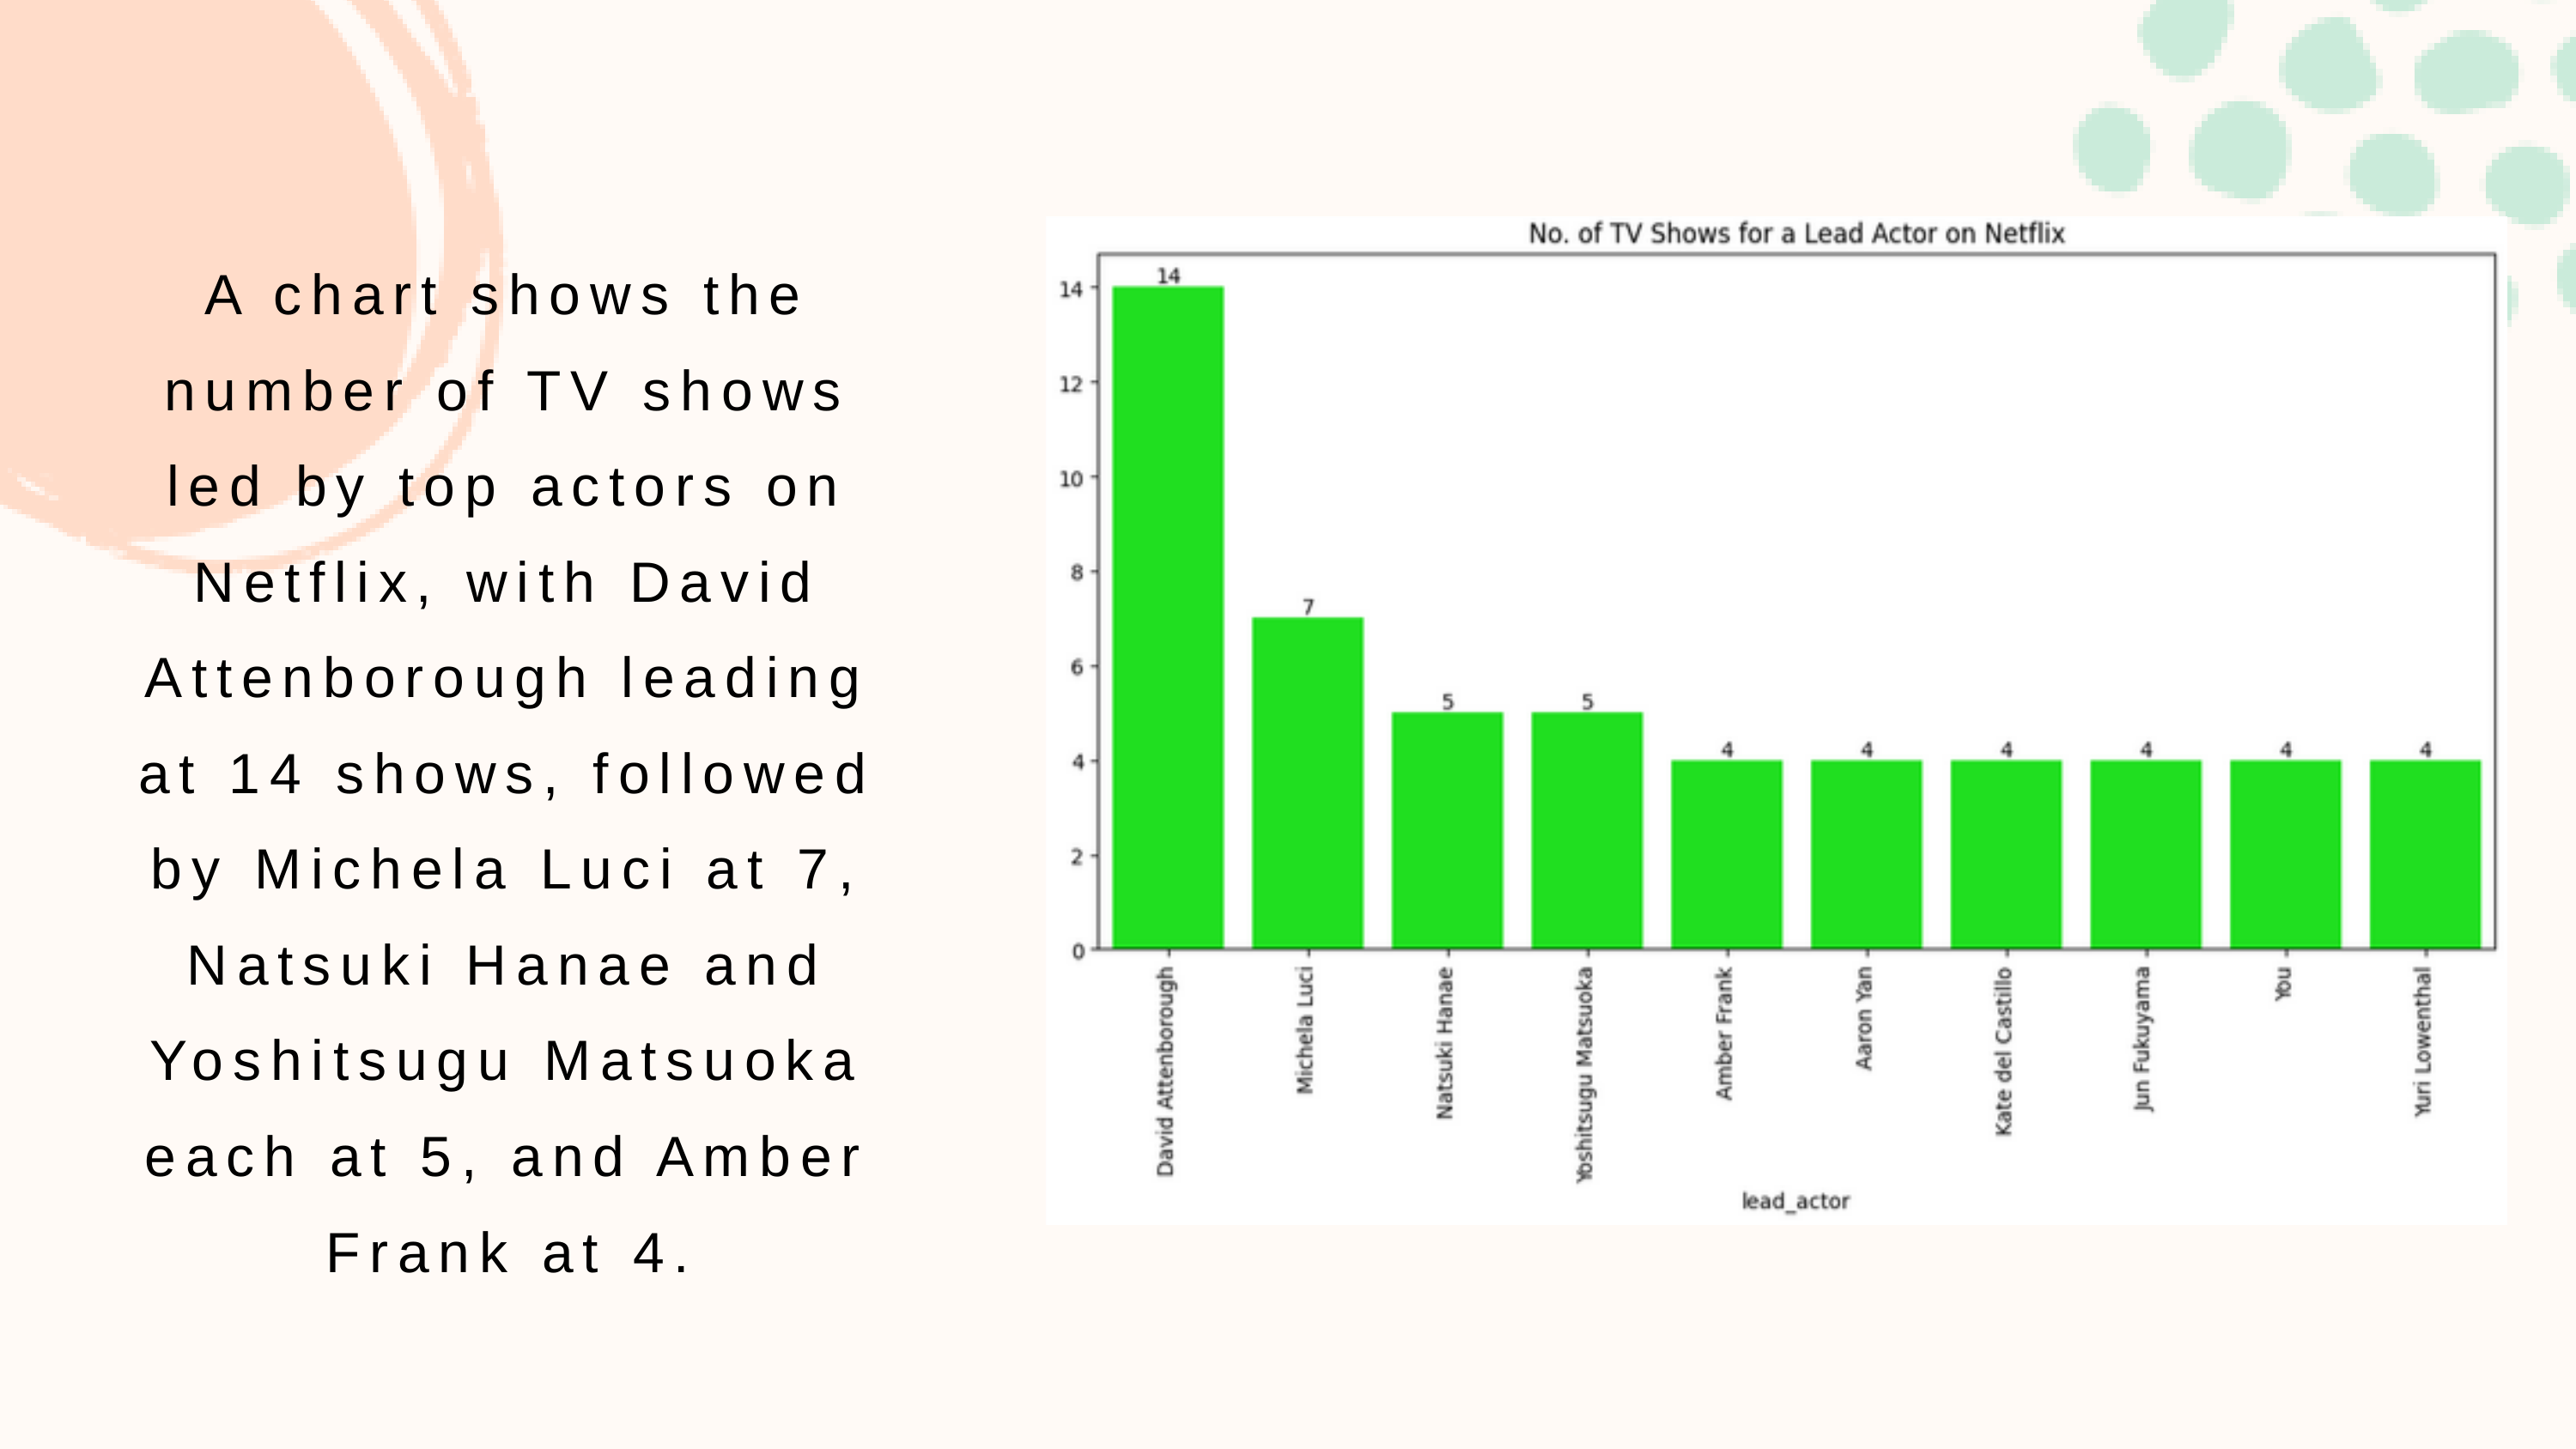

A chart shows the number of TV shows led by top actors on Netflix, with David Attenborough leading at 14 shows, followed by Michela Luci at 7, Natsuki Hanae and Yoshitsugu Matsuoka each at 5, and Amber Frank at 4.